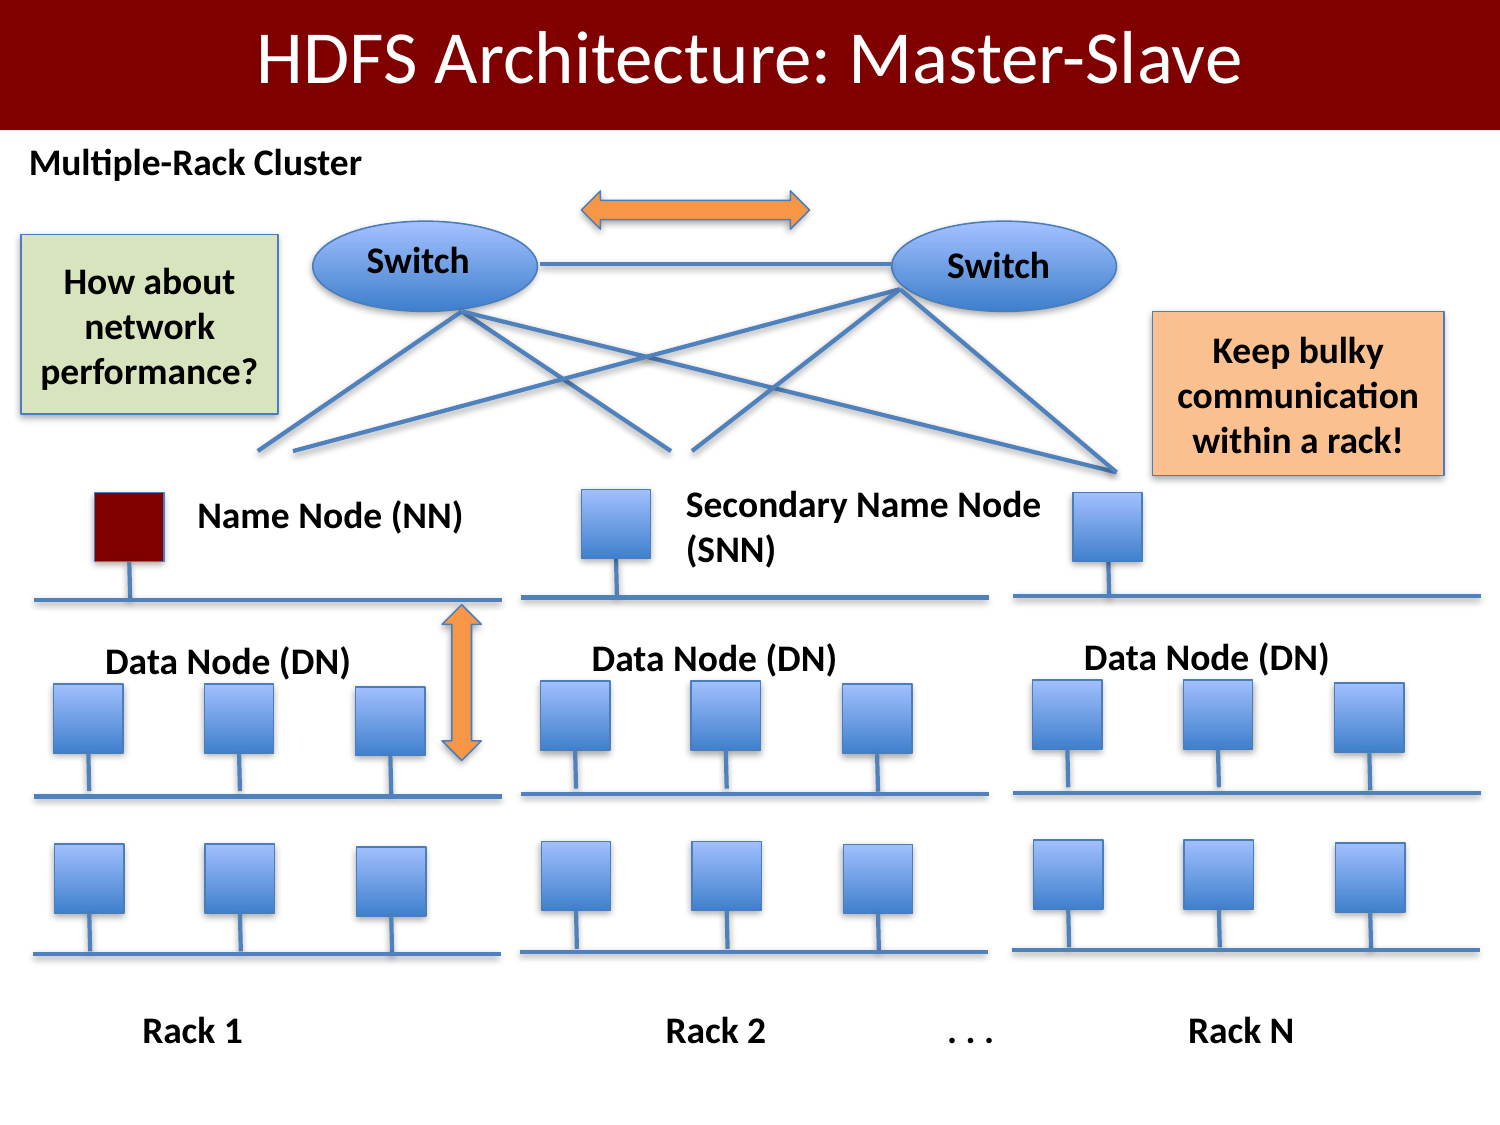

HDFS Architecture: Master-Slave
#
Multiple-Rack Cluster

Switch
Switch
How about network performance?
Keep bulky communication within a rack!
Secondary Name Node (SNN)
Name Node (NN)

Data Node (DN)

Data Node (DN)
Data Node (DN)

Rack 1
Rack 2
. . .
Rack N